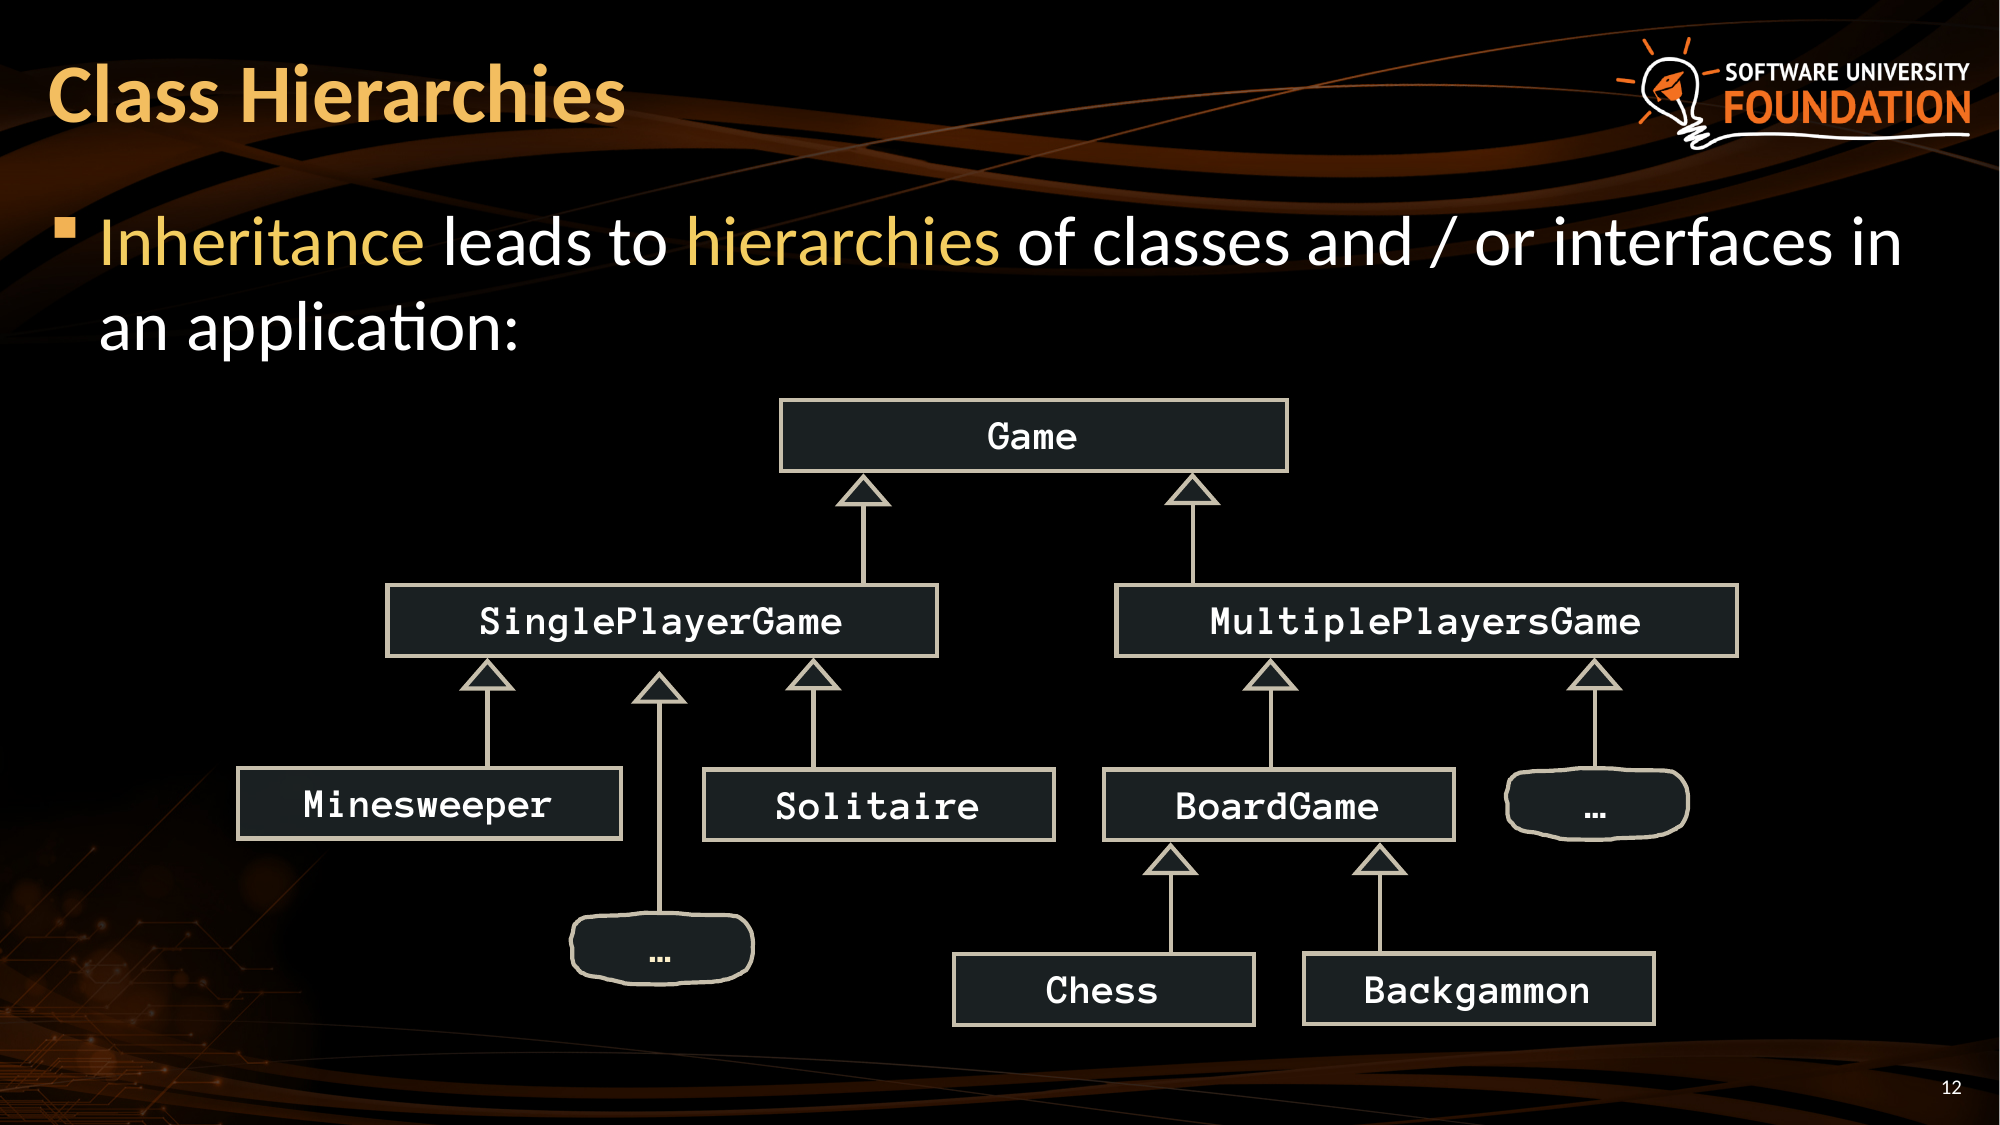

# Class Hierarchies
Inheritance leads to hierarchies of classes and / or interfaces in an application:
Game

SinglePlayerGame
MultiplePlayersGame

Minesweeper
…
Solitaire
BoardGame

Backgammon
Chess

…
12